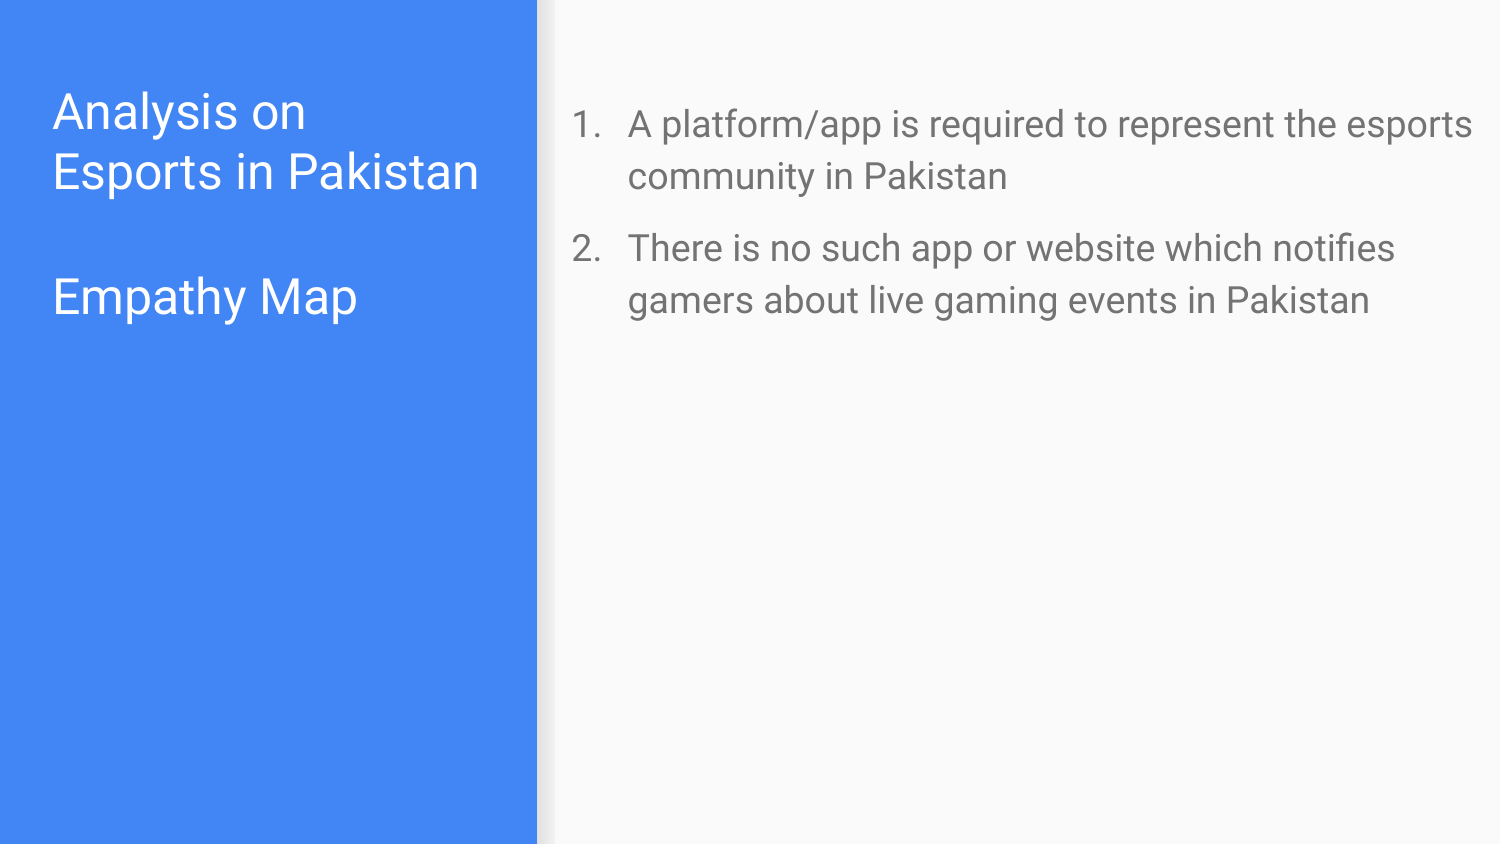

A platform/app is required to represent the esports community in Pakistan
There is no such app or website which notifies gamers about live gaming events in Pakistan
# Analysis on Esports in Pakistan
Empathy Map